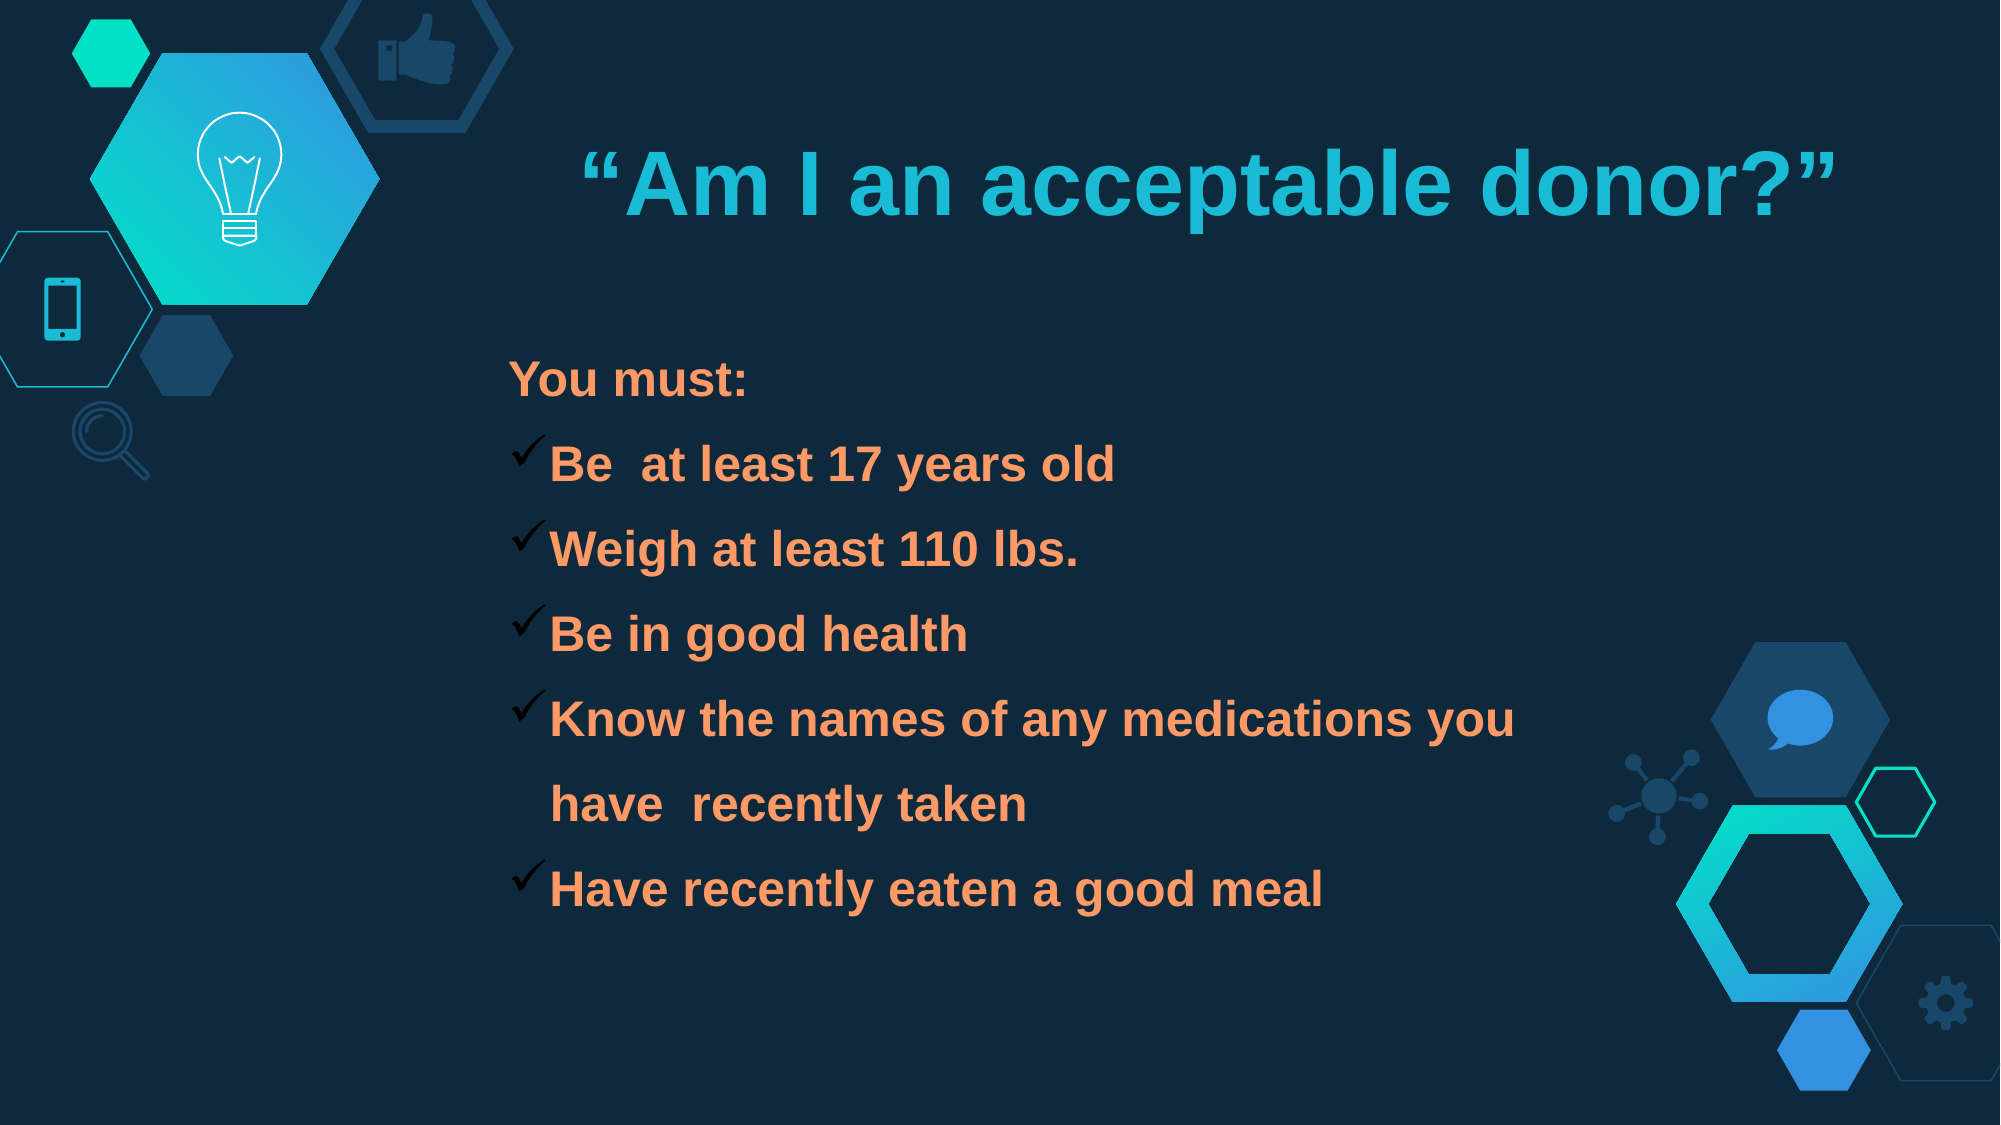

# “Am I an acceptable donor?”
You must:
Be  at least 17 years old
Weigh at least 110 lbs.
Be in good health
Know the names of any medications you
   have  recently taken
Have recently eaten a good meal